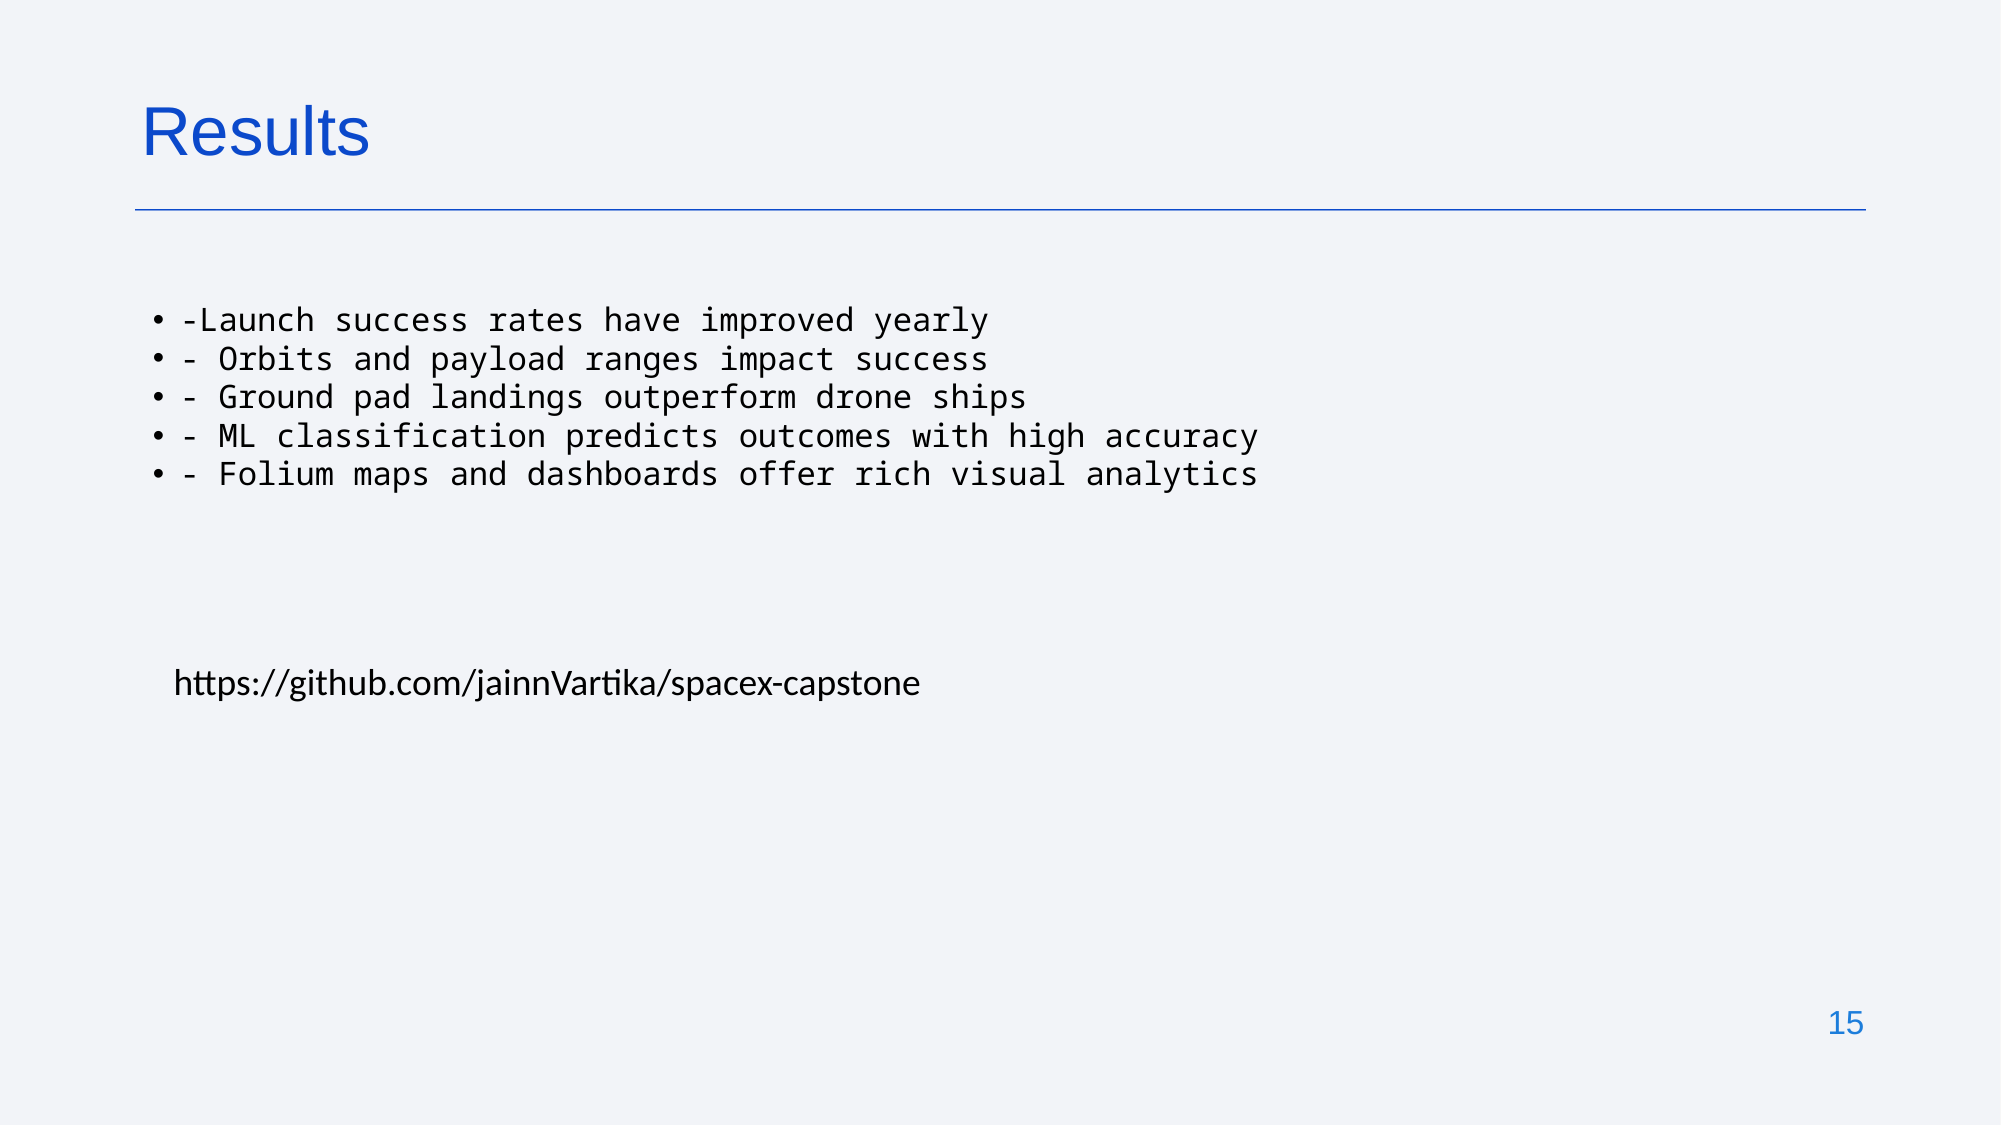

Results
-Launch success rates have improved yearly
- Orbits and payload ranges impact success
- Ground pad landings outperform drone ships
- ML classification predicts outcomes with high accuracy
- Folium maps and dashboards offer rich visual analytics
https://github.com/jainnVartika/spacex-capstone
15